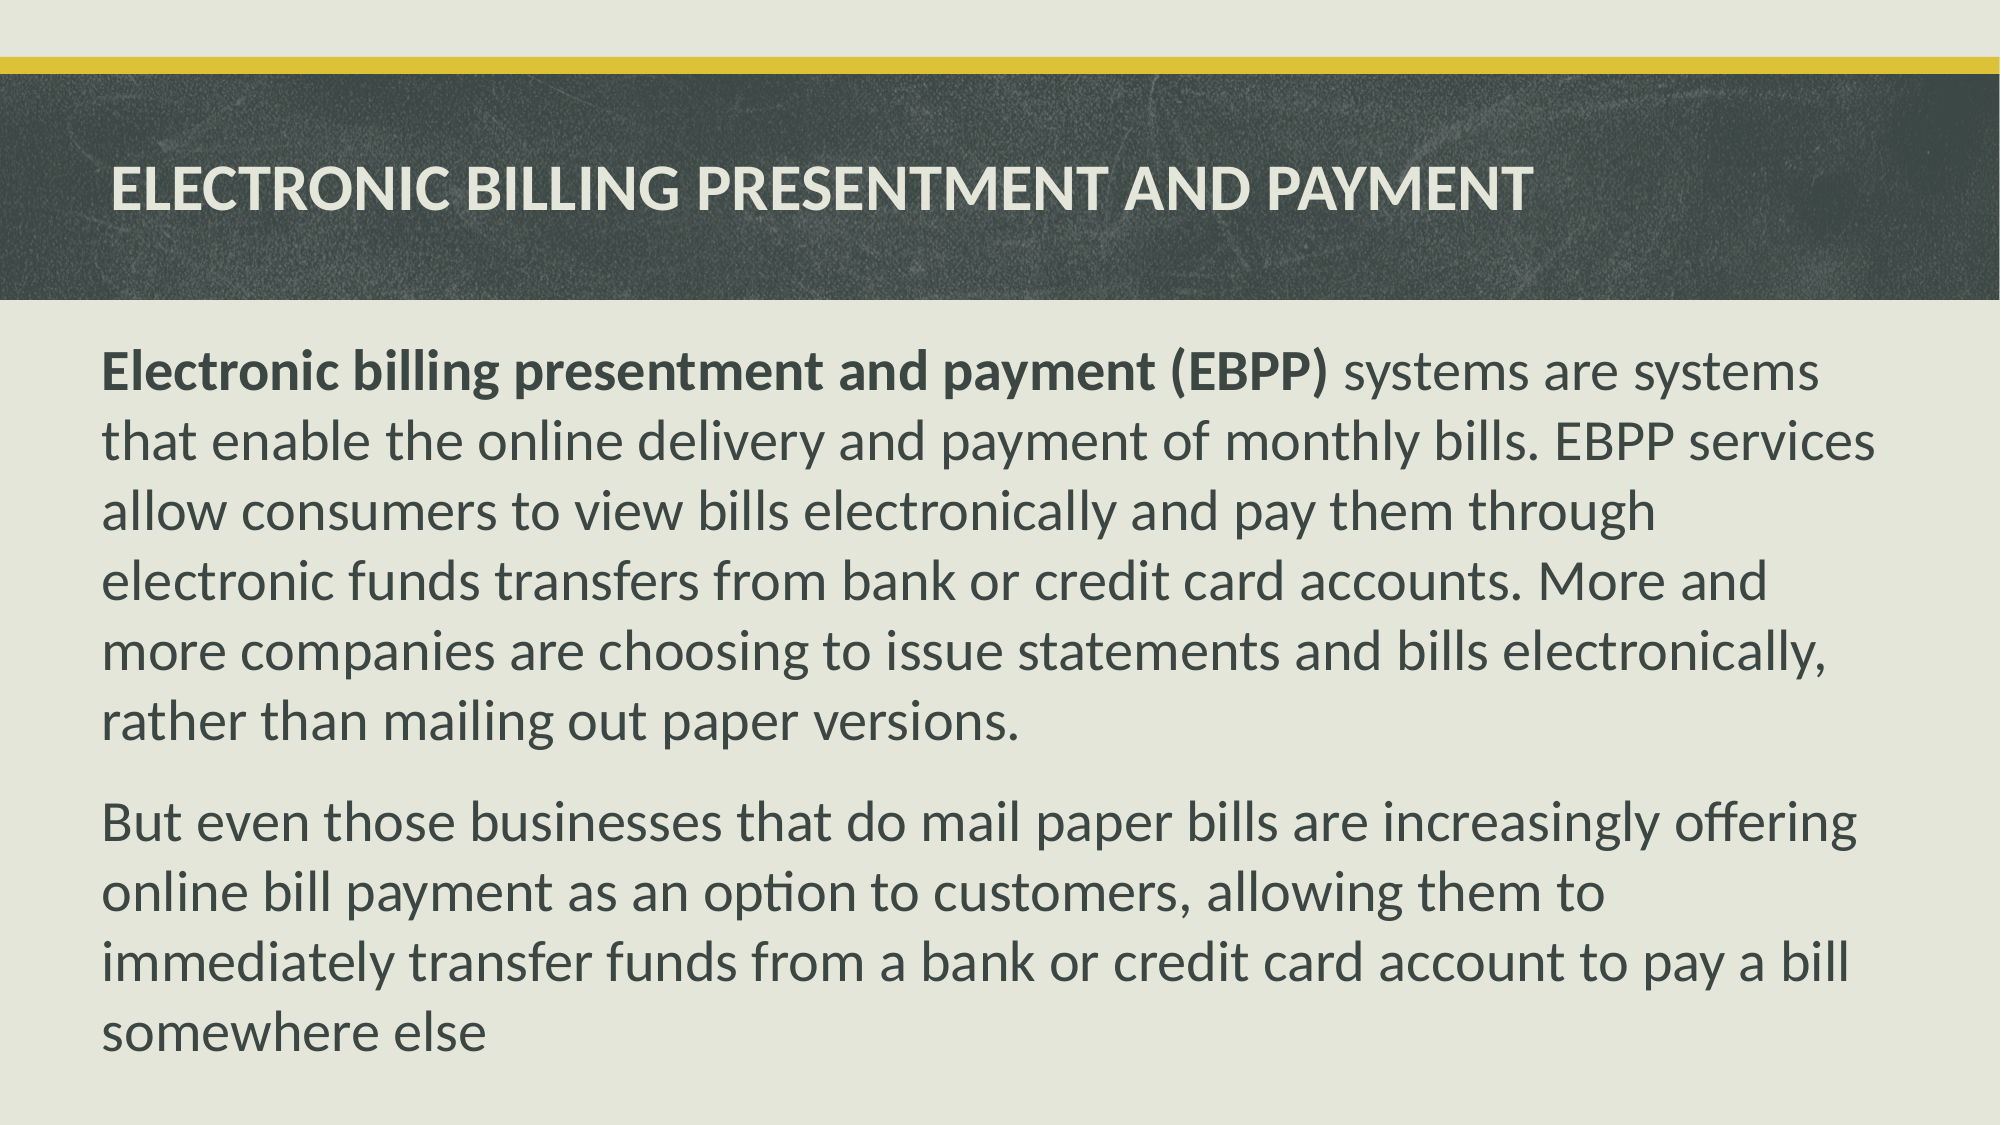

# ELECTRONIC BILLING PRESENTMENT AND PAYMENT
Electronic billing presentment and payment (EBPP) systems are systems that enable the online delivery and payment of monthly bills. EBPP services allow consumers to view bills electronically and pay them through electronic funds transfers from bank or credit card accounts. More and more companies are choosing to issue statements and bills electronically, rather than mailing out paper versions.
But even those businesses that do mail paper bills are increasingly offering online bill payment as an option to customers, allowing them to immediately transfer funds from a bank or credit card account to pay a bill somewhere else